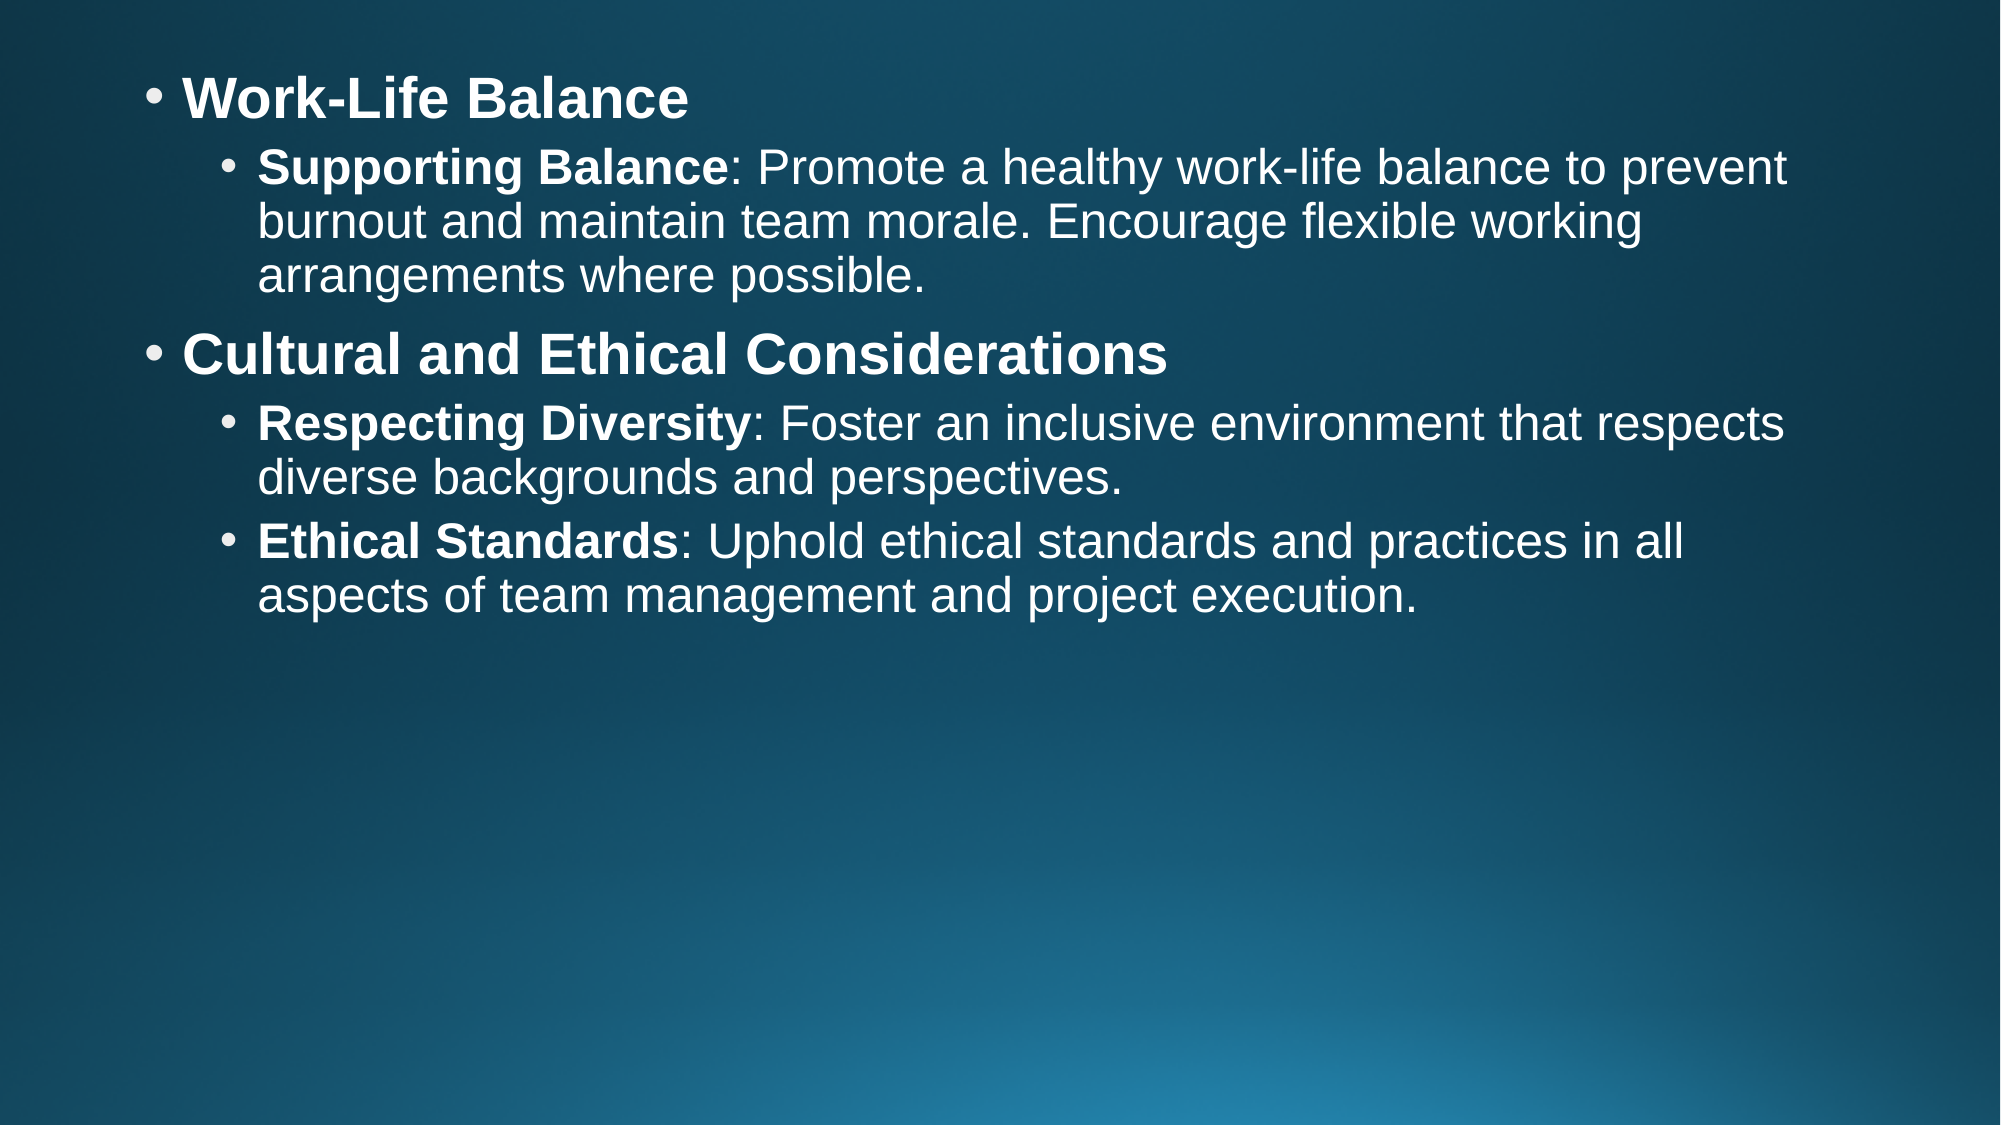

Work-Life Balance
Supporting Balance: Promote a healthy work-life balance to prevent burnout and maintain team morale. Encourage flexible working arrangements where possible.
Cultural and Ethical Considerations
Respecting Diversity: Foster an inclusive environment that respects diverse backgrounds and perspectives.
Ethical Standards: Uphold ethical standards and practices in all aspects of team management and project execution.